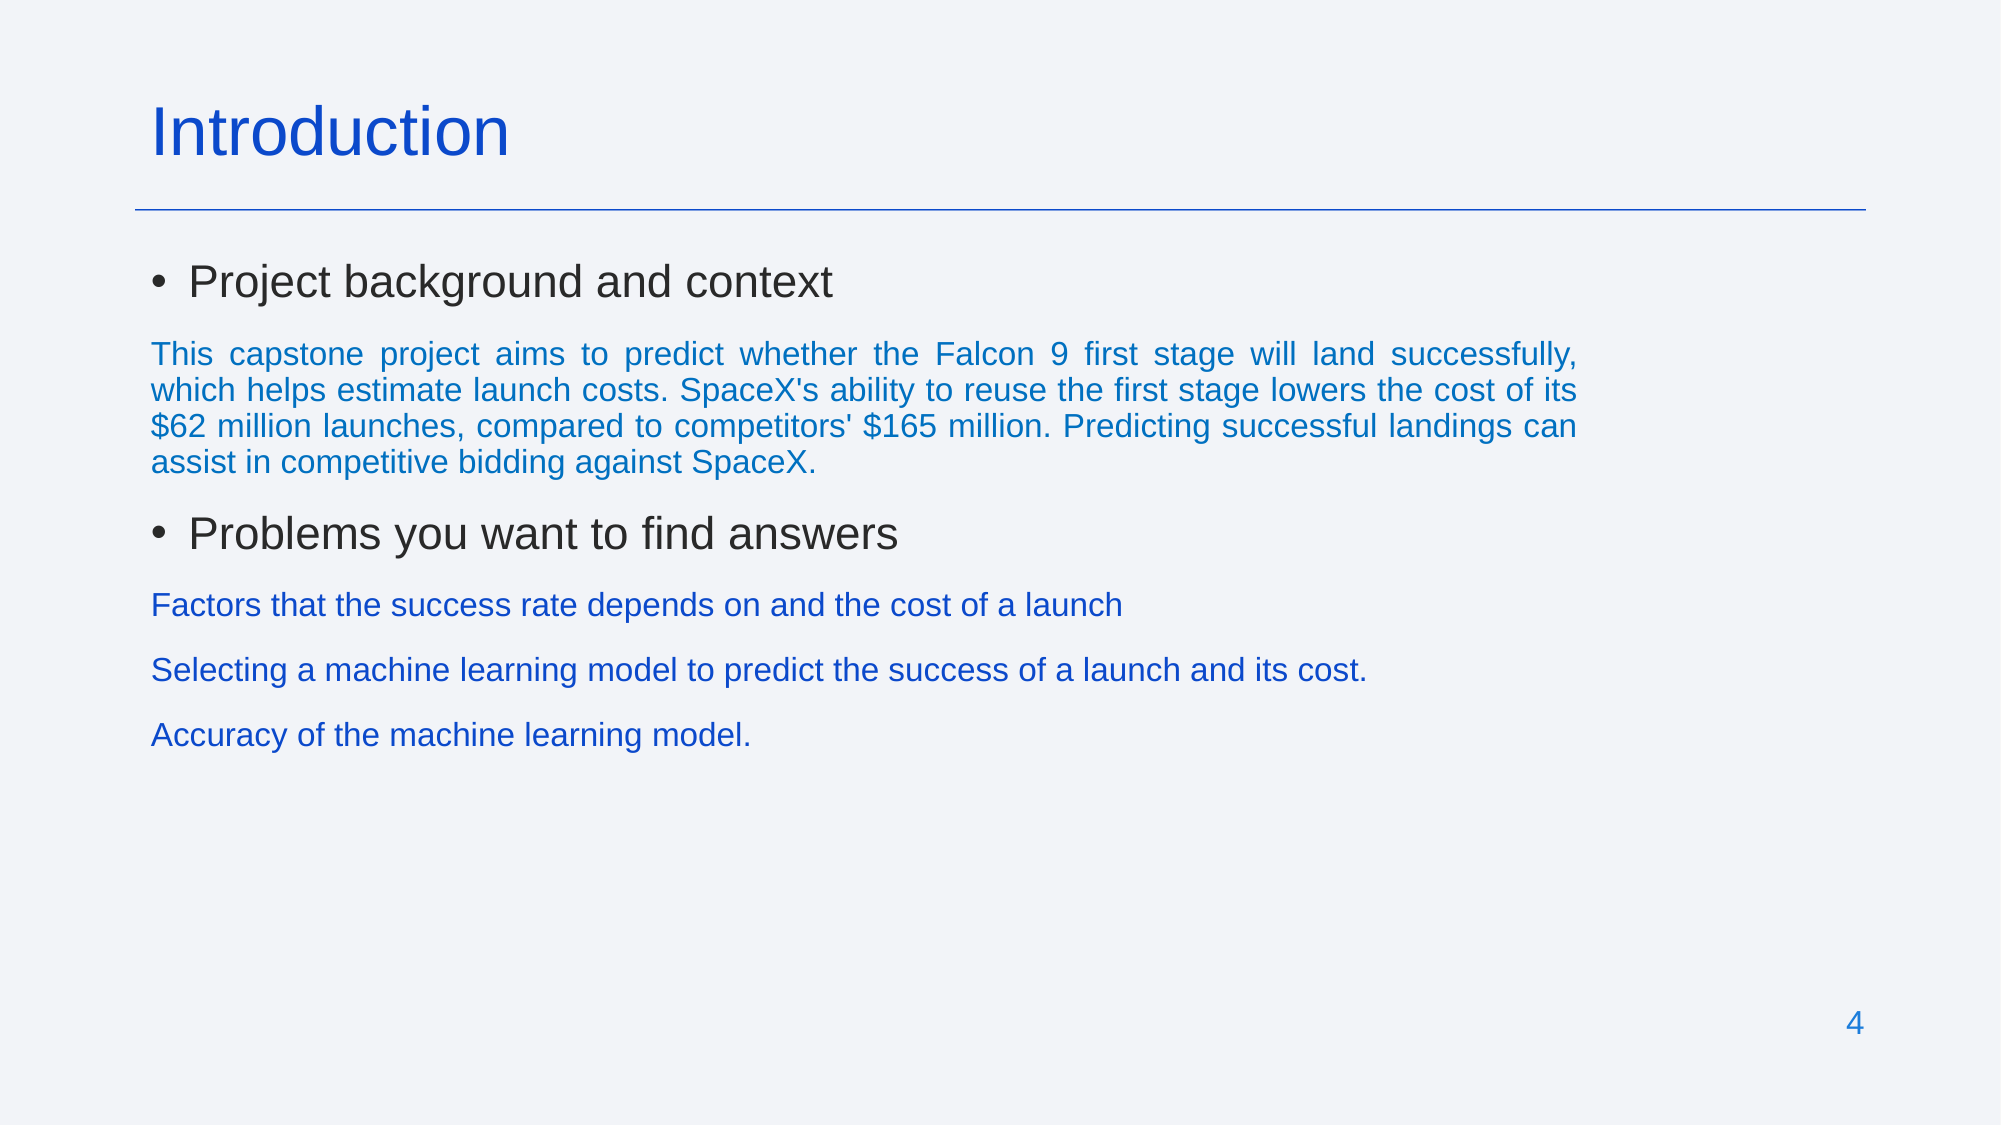

Introduction
Project background and context
This capstone project aims to predict whether the Falcon 9 first stage will land successfully, which helps estimate launch costs. SpaceX's ability to reuse the first stage lowers the cost of its $62 million launches, compared to competitors' $165 million. Predicting successful landings can assist in competitive bidding against SpaceX.
Problems you want to find answers
Factors that the success rate depends on and the cost of a launch
Selecting a machine learning model to predict the success of a launch and its cost.
Accuracy of the machine learning model.
4